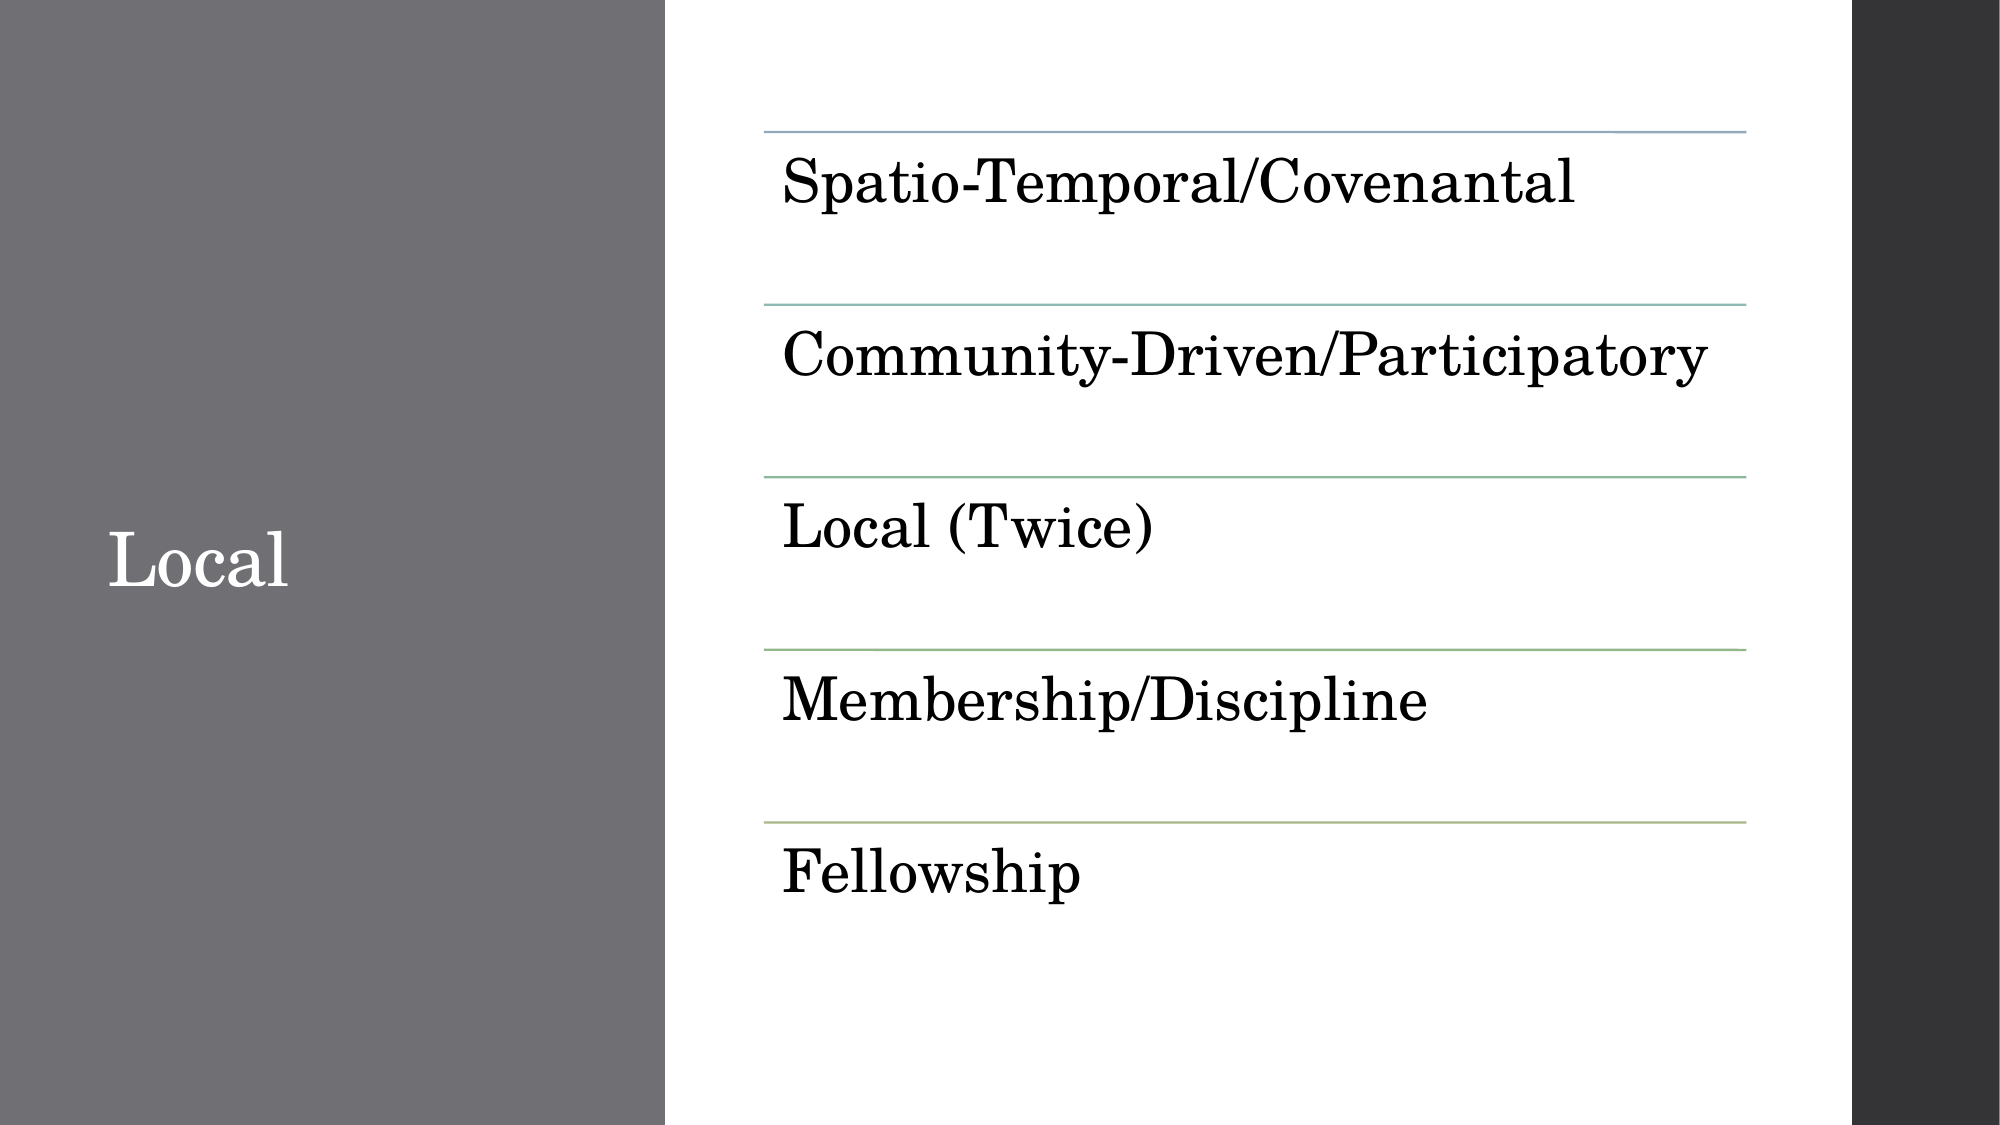

Spatio-Temporal/Covenantal
Community-Driven/Participatory
Local (Twice)
Membership/Discipline
Fellowship
# Local